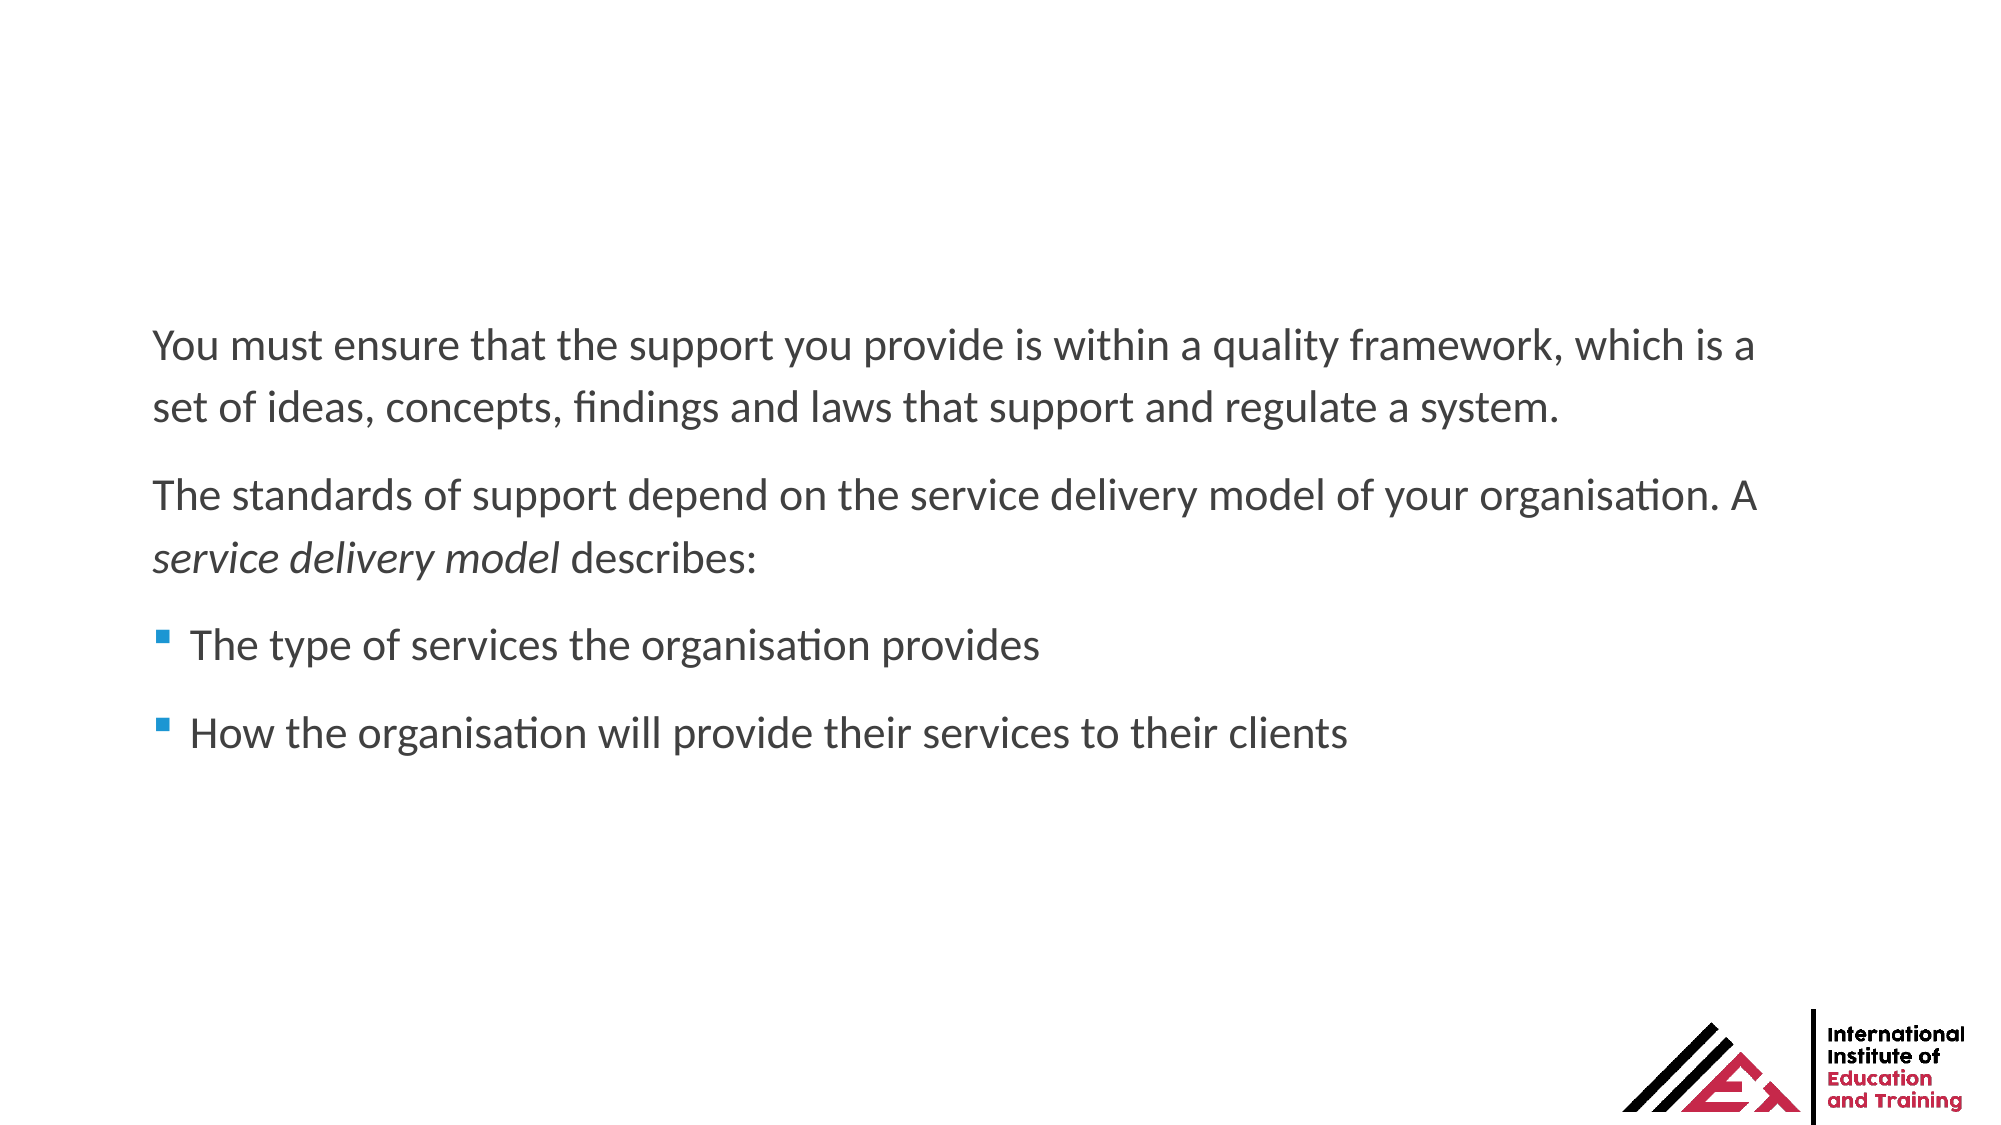

You must ensure that the support you provide is within a quality framework, which is a set of ideas, concepts, findings and laws that support and regulate a system.
The standards of support depend on the service delivery model of your organisation. A service delivery model describes:
The type of services the organisation provides
How the organisation will provide their services to their clients